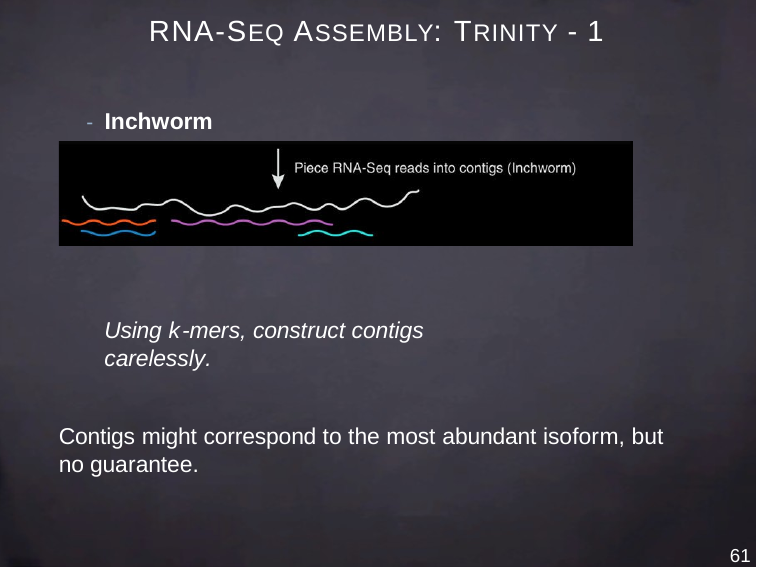

# RNA-SEQ ASSEMBLY: TRINITY - 1
-  Inchworm

Using k-mers, construct contigs carelessly.
Contigs might correspond to the most abundant isoform, but no guarantee.
61